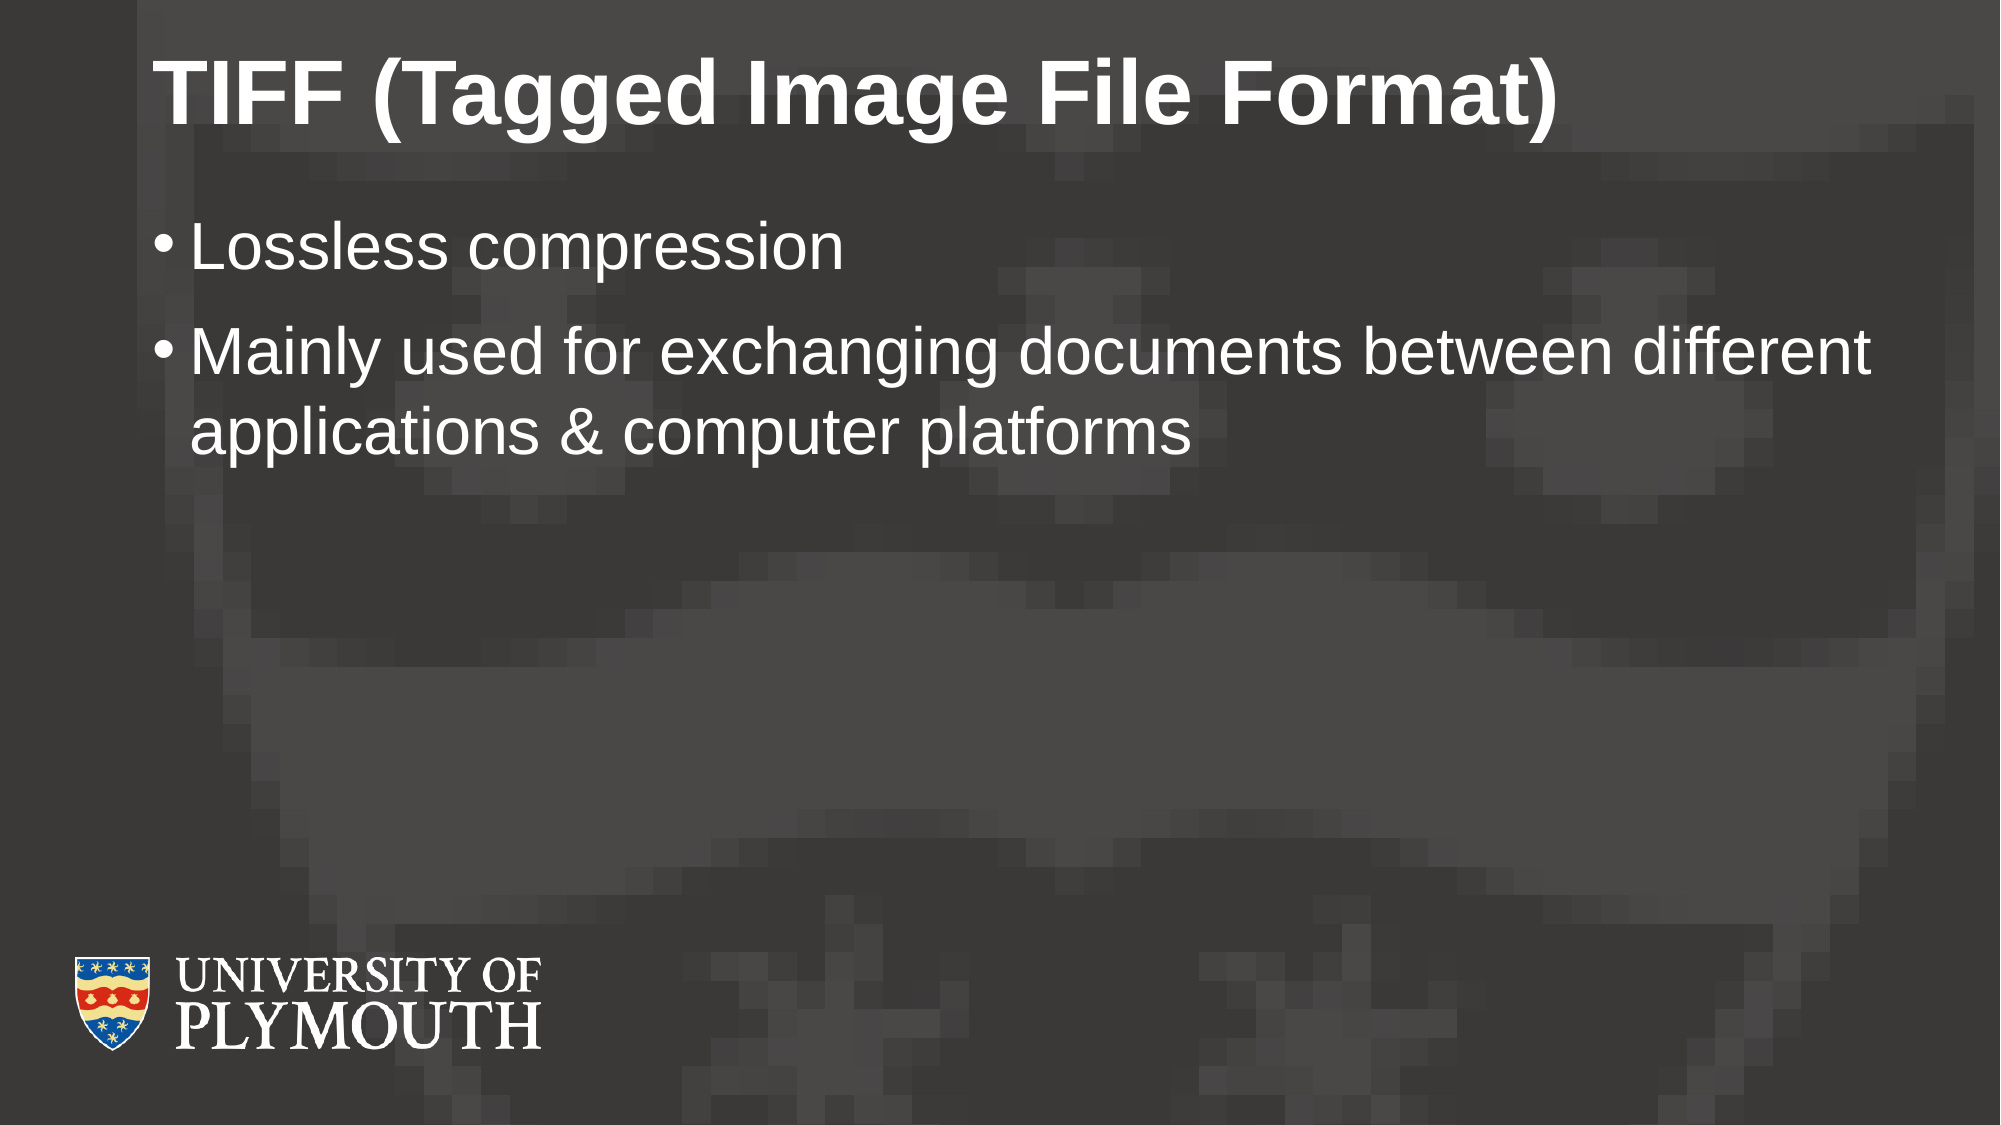

# TIFF (Tagged Image File Format)
Lossless compression
Mainly used for exchanging documents between different applications & computer platforms